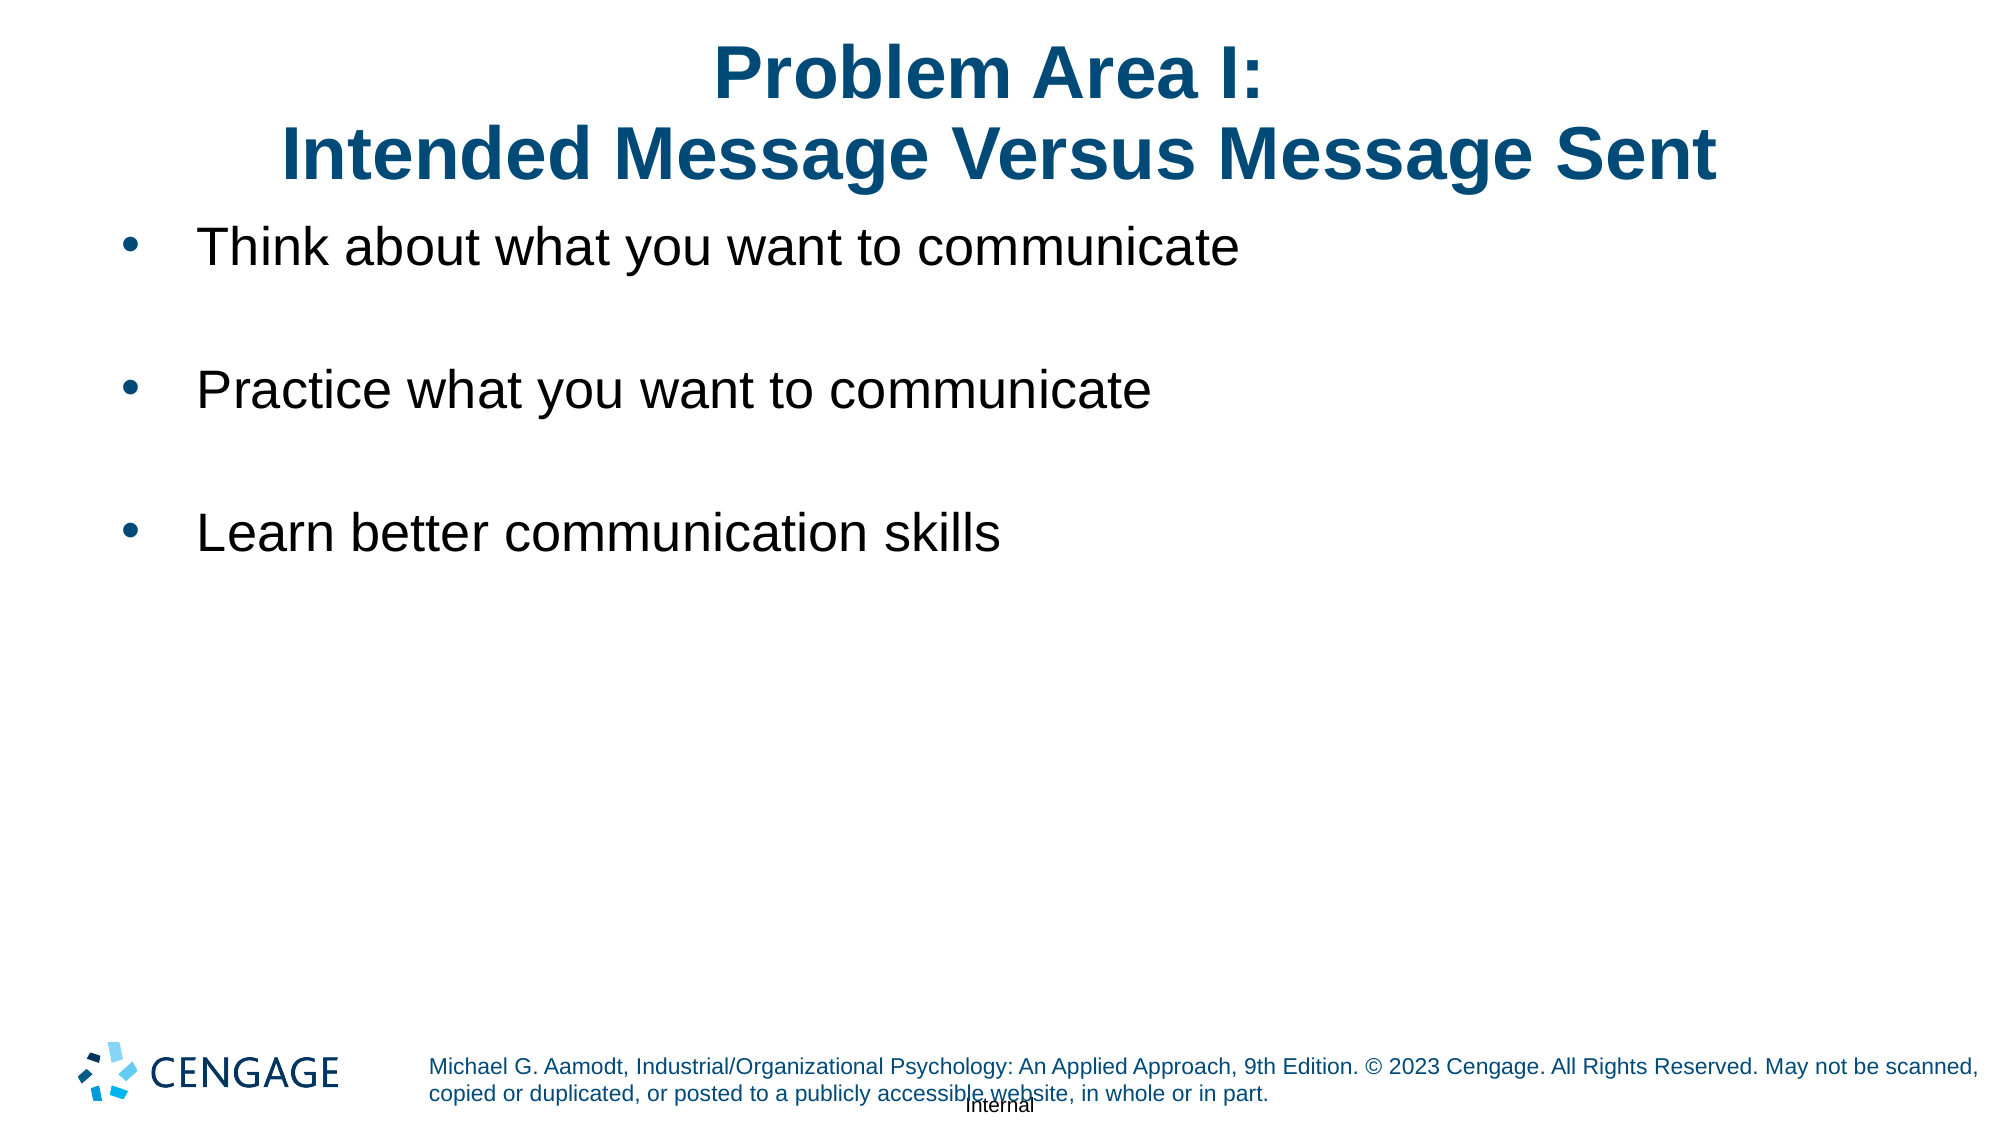

# Problem Area I: Intended Message Versus Message Sent
Think about what you want to communicate
Practice what you want to communicate
Learn better communication skills